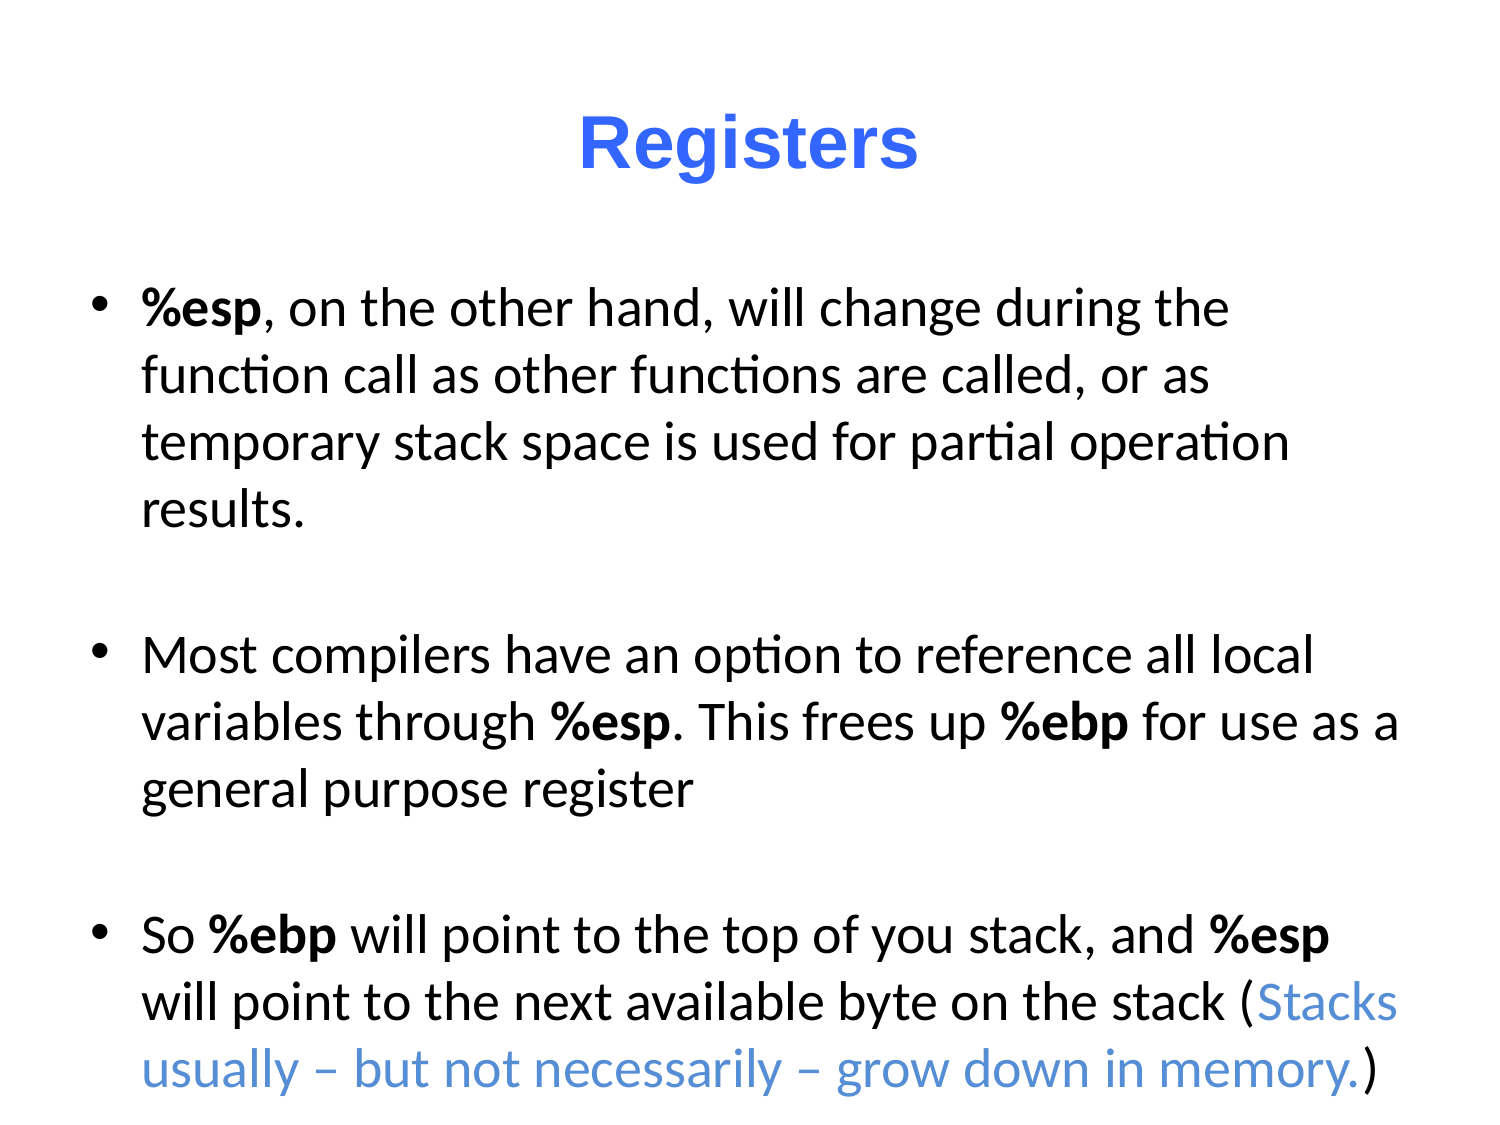

# Registers
%esp, on the other hand, will change during the function call as other functions are called, or as temporary stack space is used for partial operation results.
Most compilers have an option to reference all local variables through %esp. This frees up %ebp for use as a general purpose register
So %ebp will point to the top of you stack, and %esp will point to the next available byte on the stack (Stacks usually – but not necessarily – grow down in memory.)